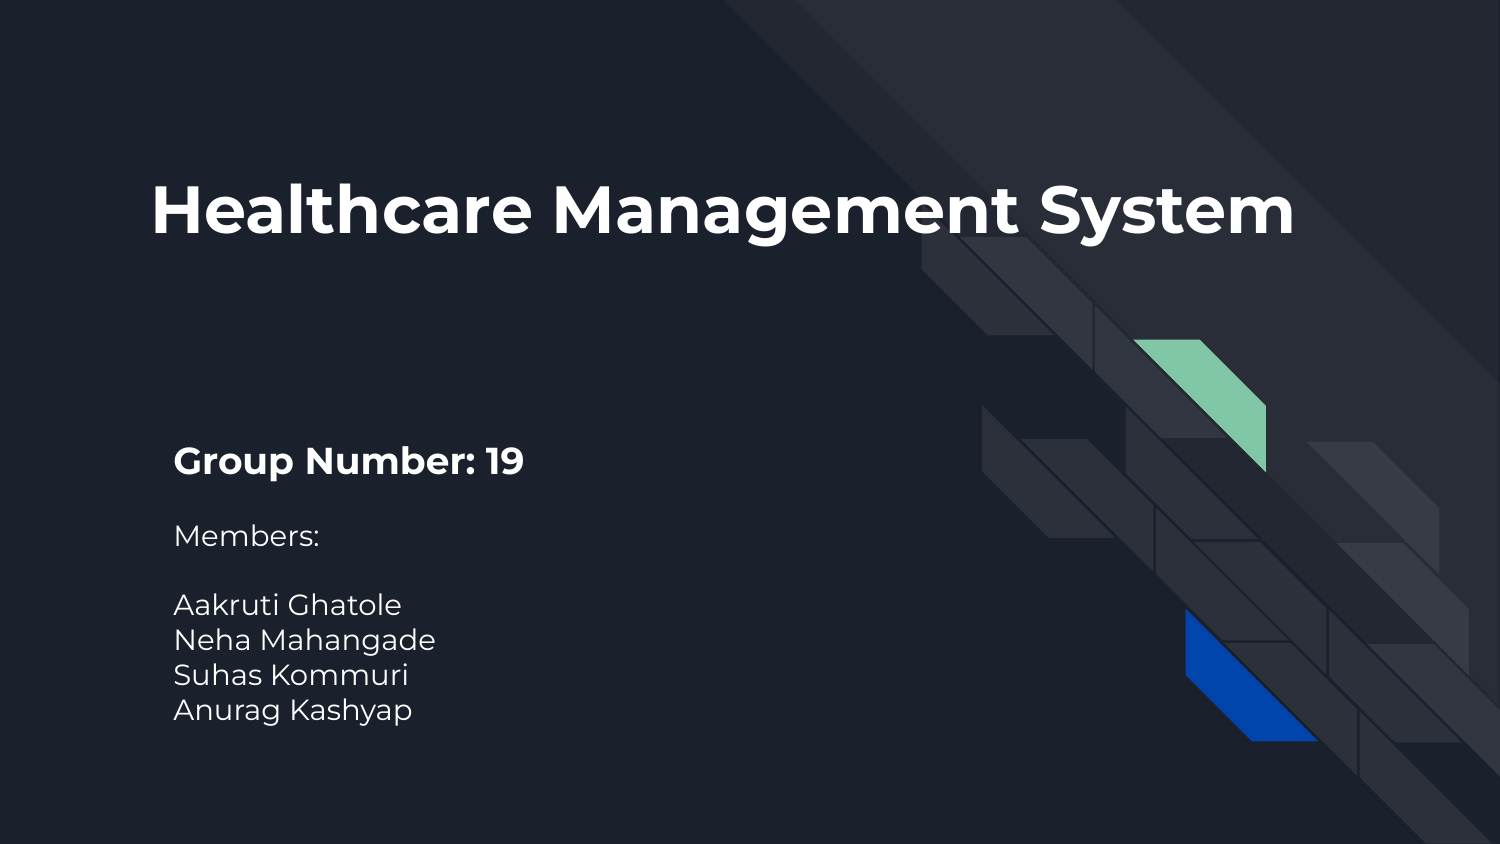

# Healthcare Management System
Group Number: 19

Members:

Aakruti Ghatole
Neha Mahangade
Suhas Kommuri
Anurag Kashyap